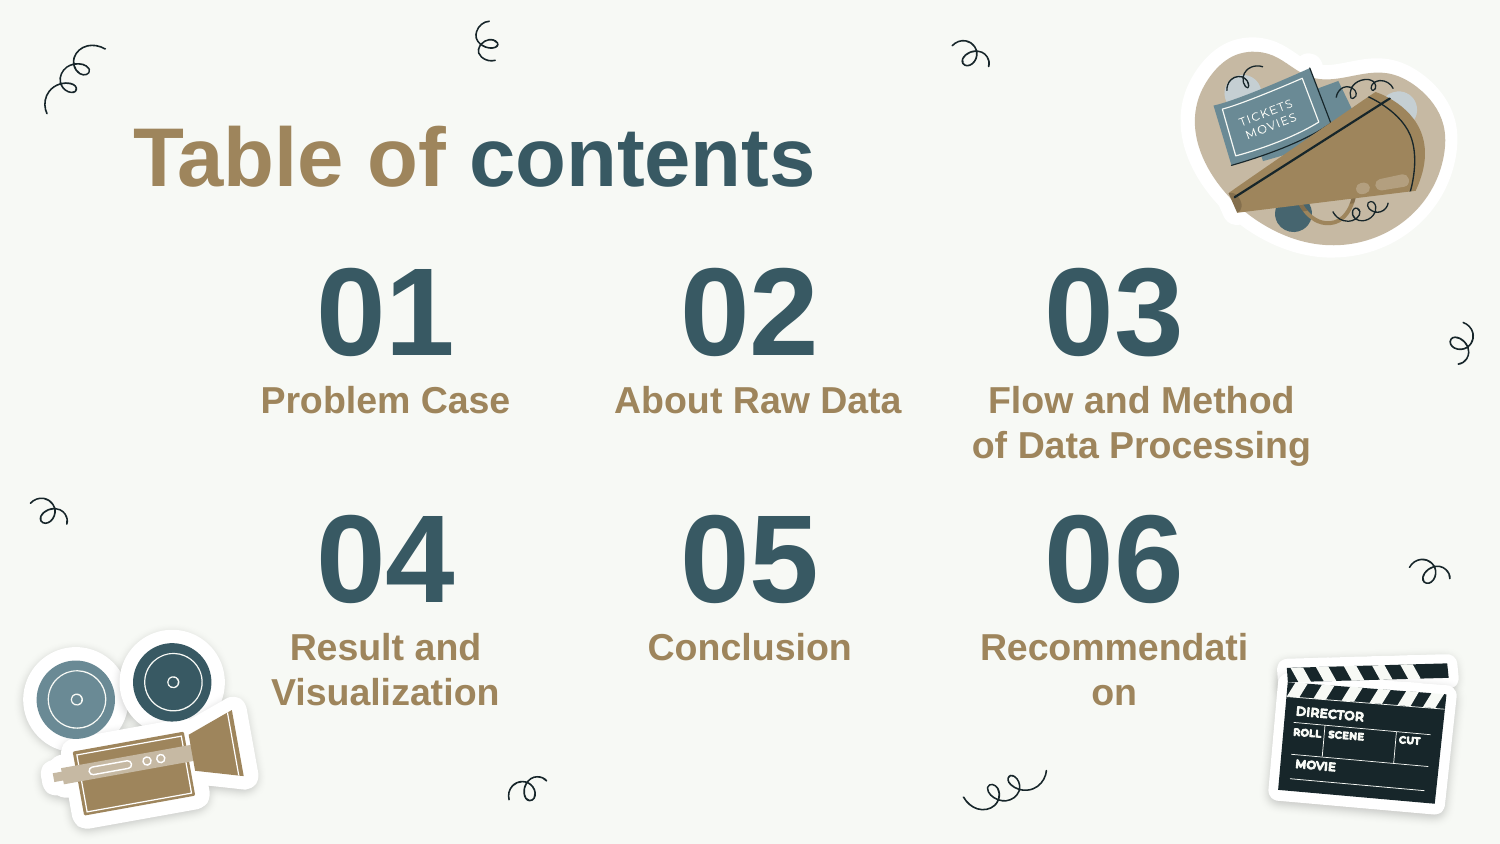

Table of contents
# 01
02
03
Problem Case
About Raw Data
Flow and Method of Data Processing
04
05
06
Result and Visualization
Conclusion
Recommendation